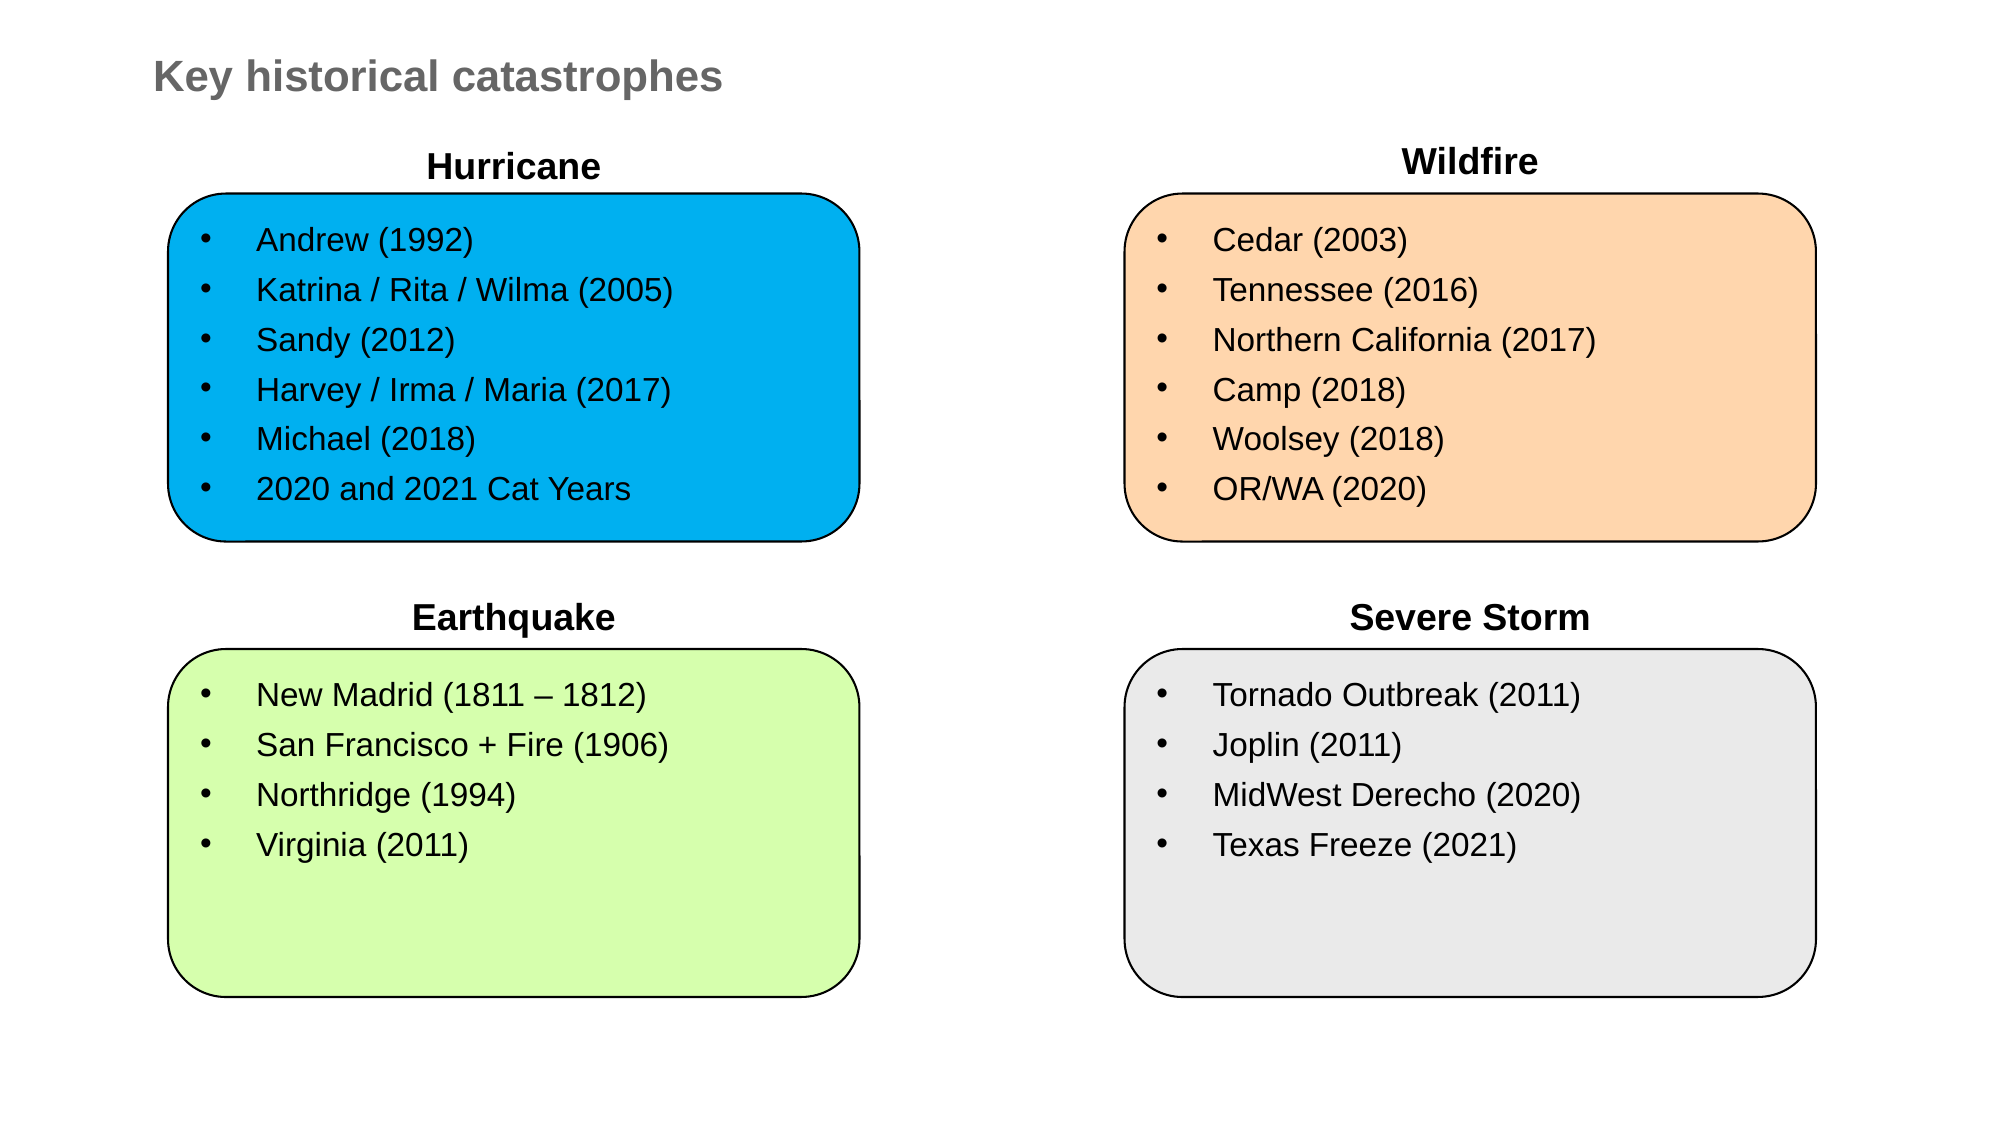

# Key historical catastrophes
Wildfire
Hurricane
Andrew (1992)
Katrina / Rita / Wilma (2005)
Sandy (2012)
Harvey / Irma / Maria (2017)
Michael (2018)
2020 and 2021 Cat Years
Cedar (2003)
Tennessee (2016)
Northern California (2017)
Camp (2018)
Woolsey (2018)
OR/WA (2020)
Earthquake
Severe Storm
New Madrid (1811 – 1812)
San Francisco + Fire (1906)
Northridge (1994)
Virginia (2011)
Tornado Outbreak (2011)
Joplin (2011)
MidWest Derecho (2020)
Texas Freeze (2021)